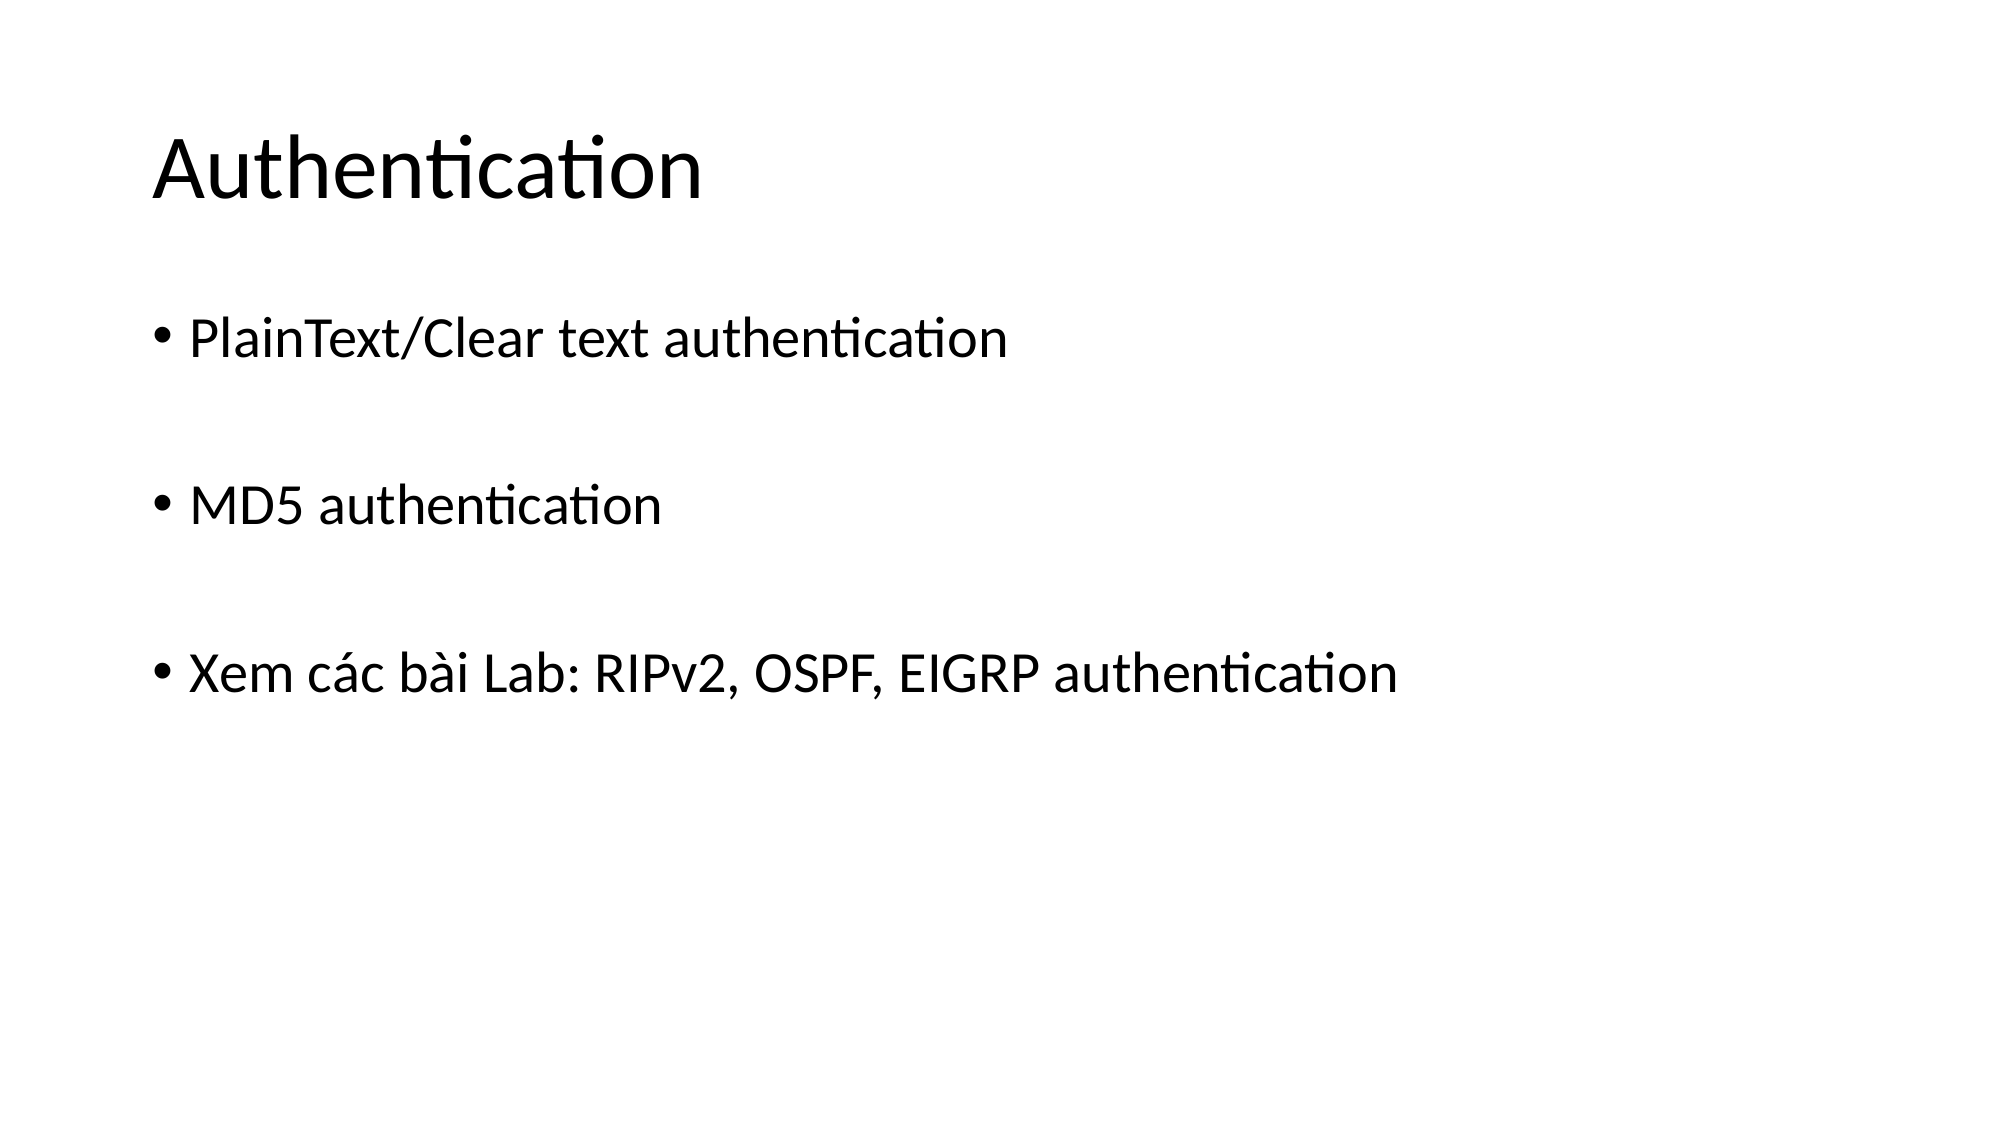

# Authentication
PlainText/Clear text authentication

MD5 authentication

Xem các bài Lab: RIPv2, OSPF, EIGRP authentication